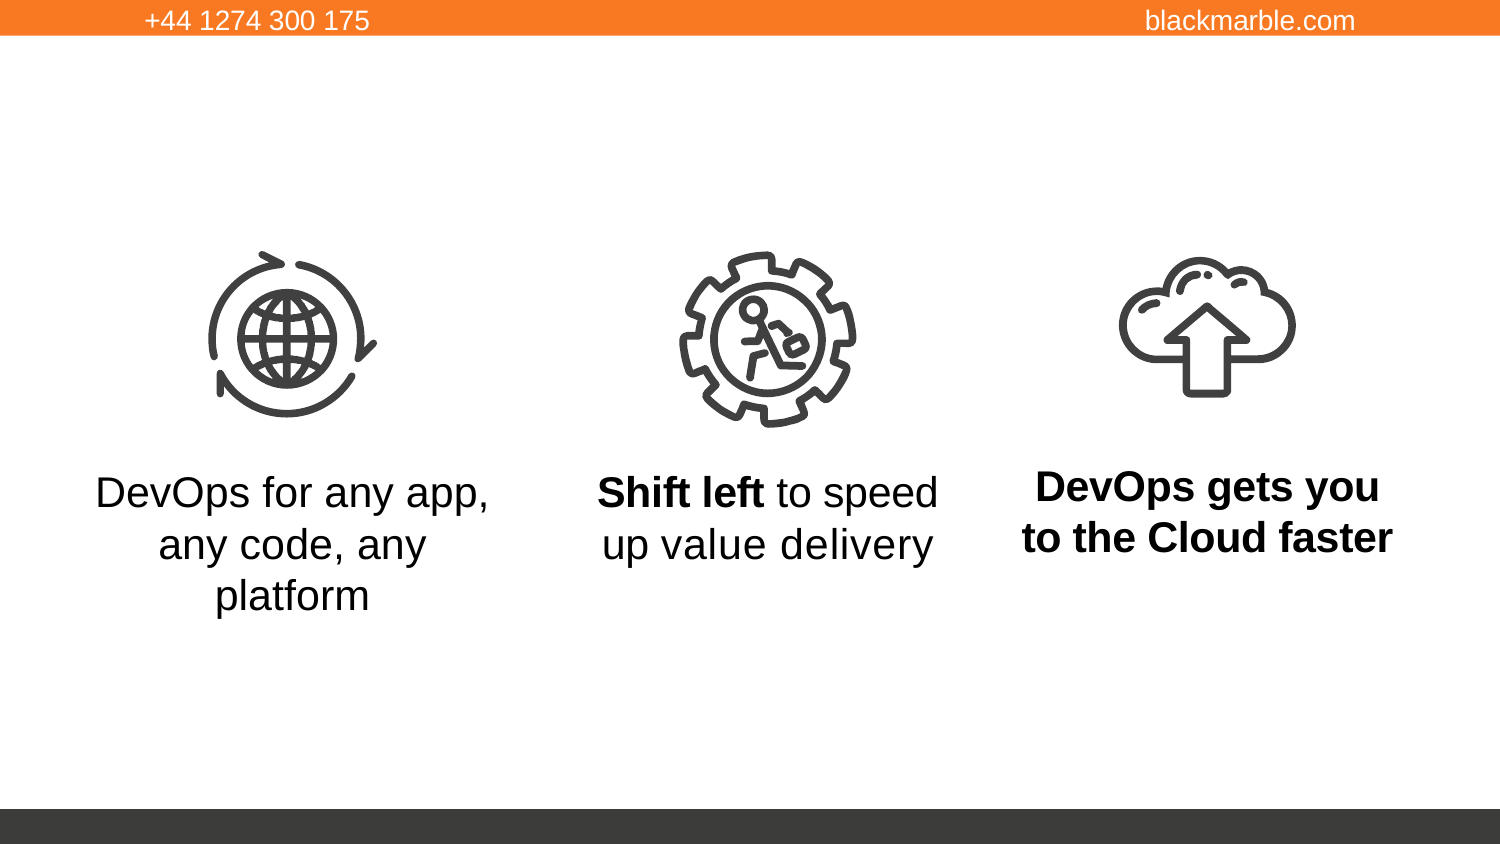

DevOps for any app,
any code, any platform

Shift left to speed
up value delivery

DevOps gets you
to the Cloud faster